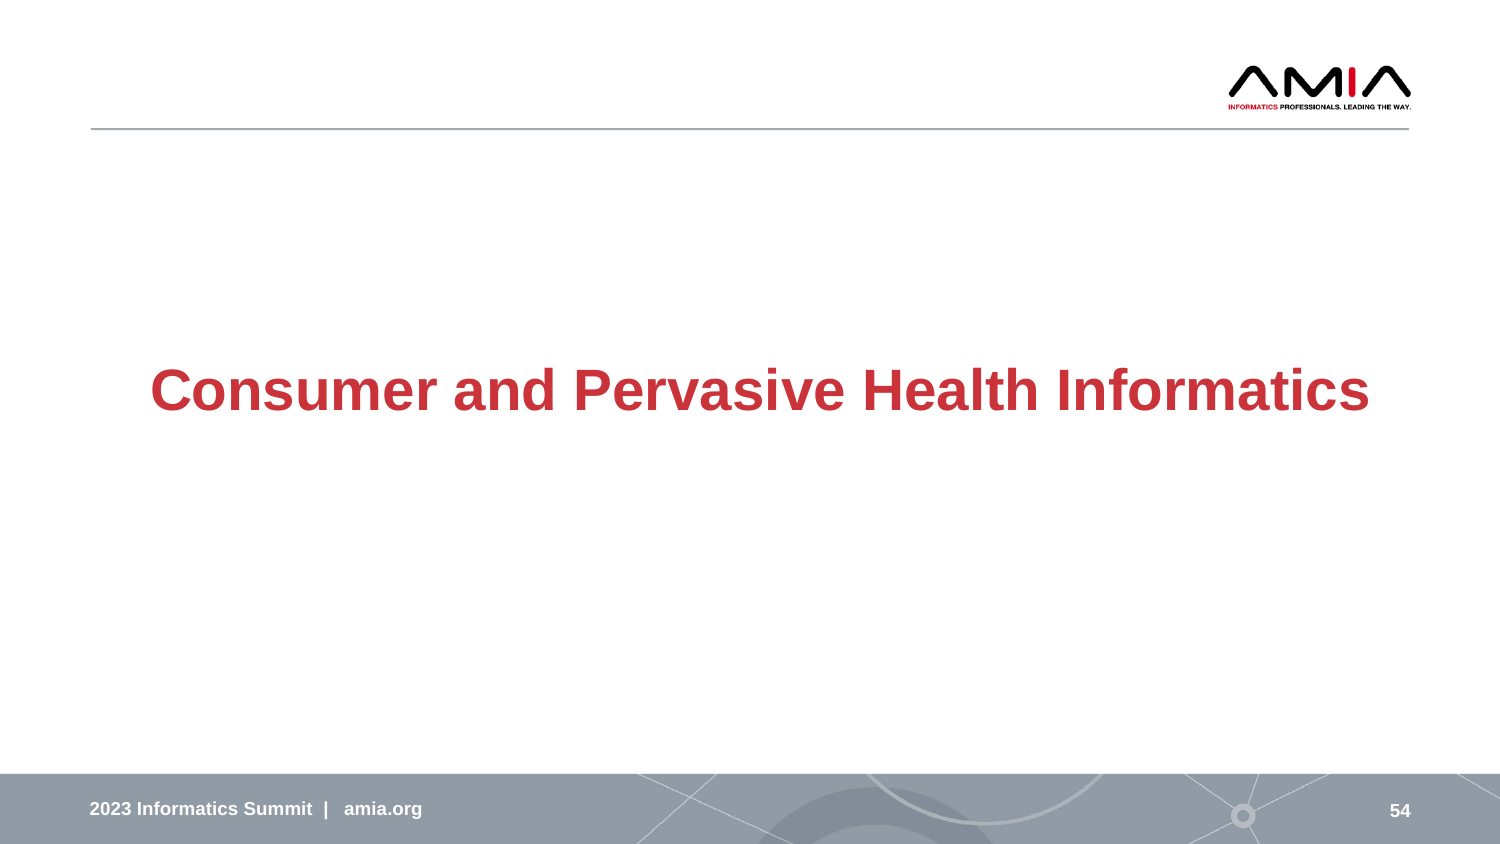

# Consumer and Pervasive Health Informatics
2023 Informatics Summit  |   amia.org
54